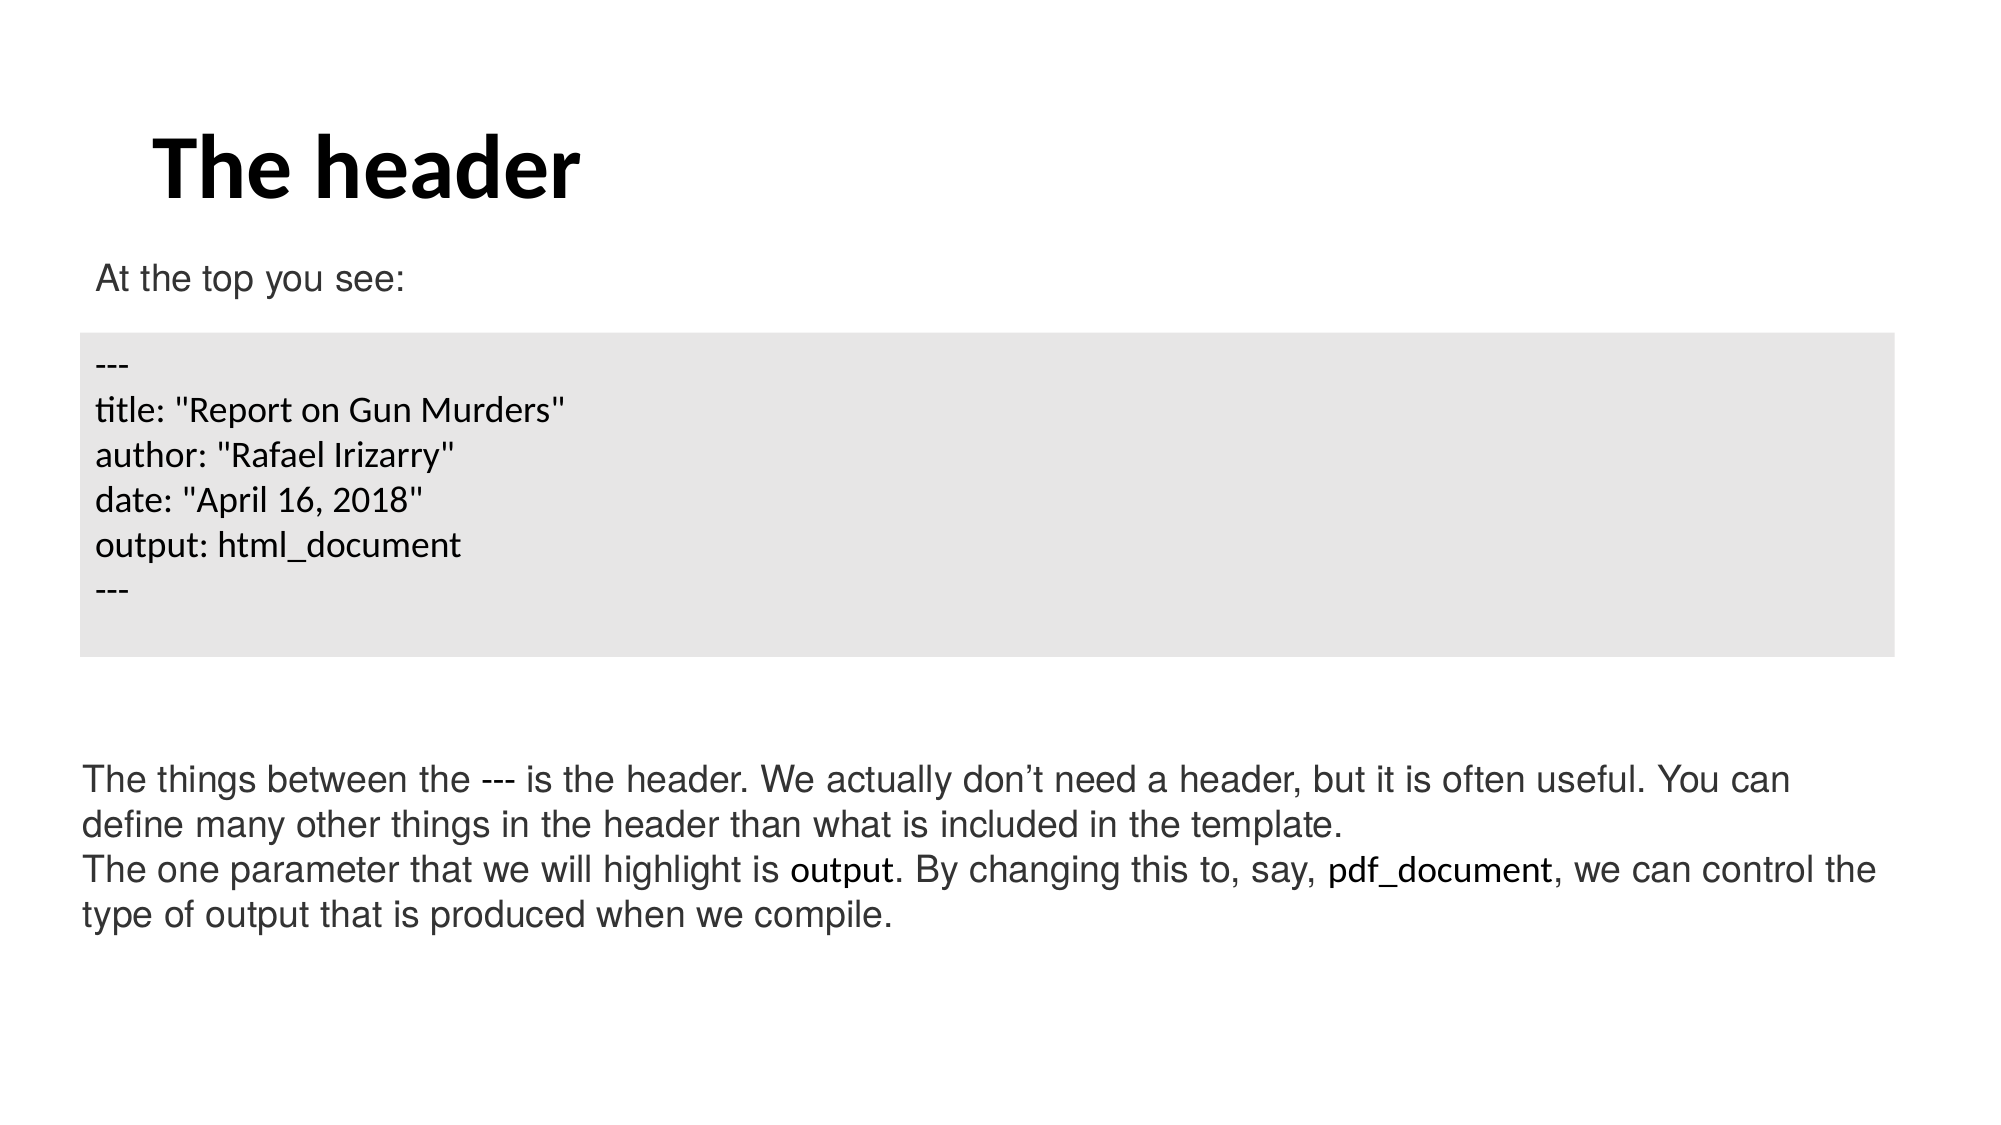

# The header
At the top you see:
---
title: "Report on Gun Murders"
author: "Rafael Irizarry"
date: "April 16, 2018"
output: html_document
---
The things between the --- is the header. We actually don’t need a header, but it is often useful. You can define many other things in the header than what is included in the template.
The one parameter that we will highlight is output. By changing this to, say, pdf_document, we can control the type of output that is produced when we compile.